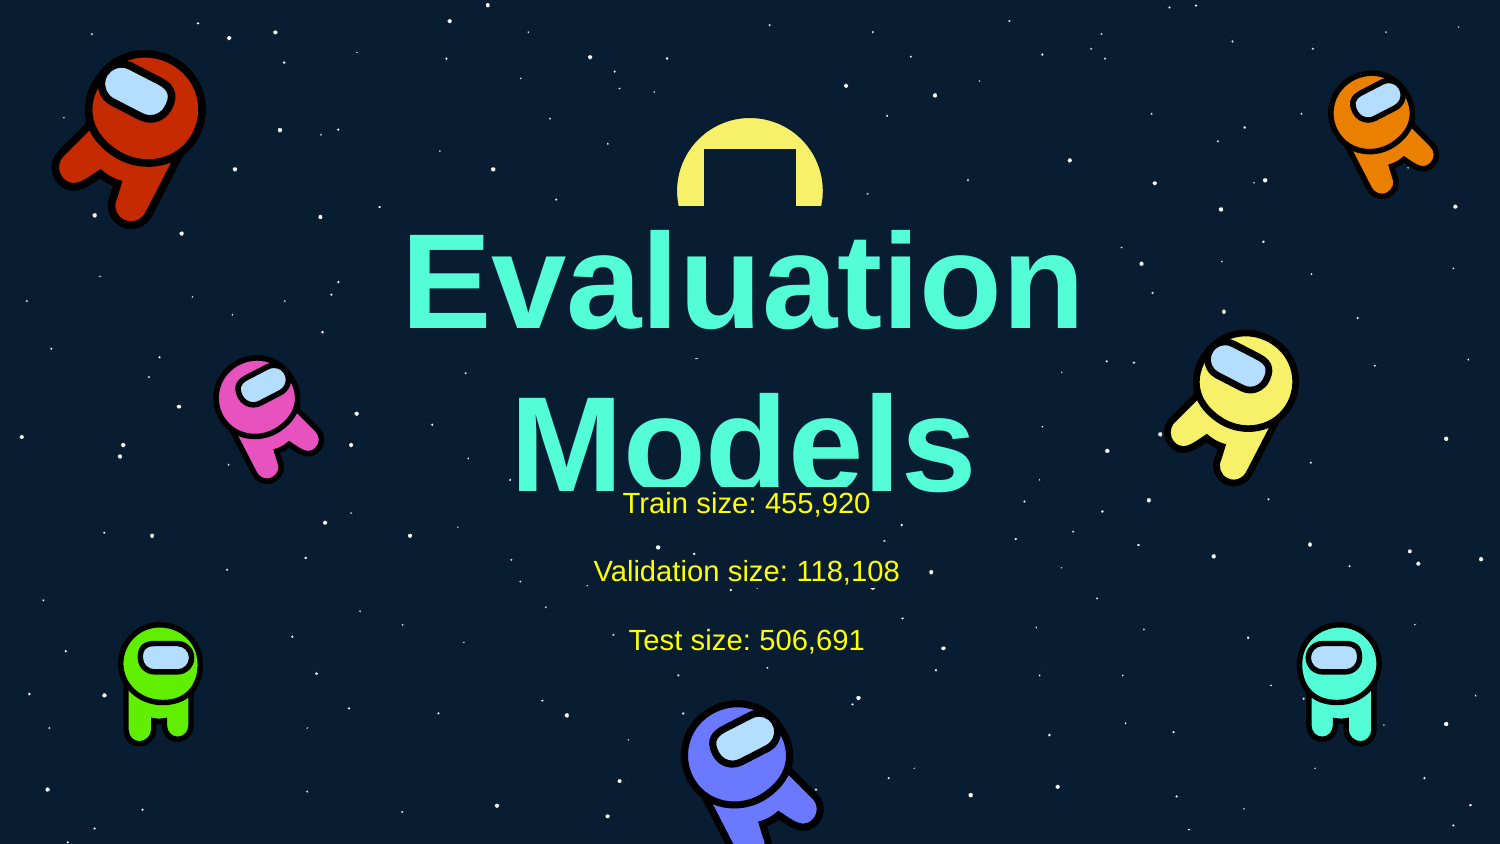

02
# Evaluation Models

Train size: 455,920
Validation size: 118,108
Test size: 506,691